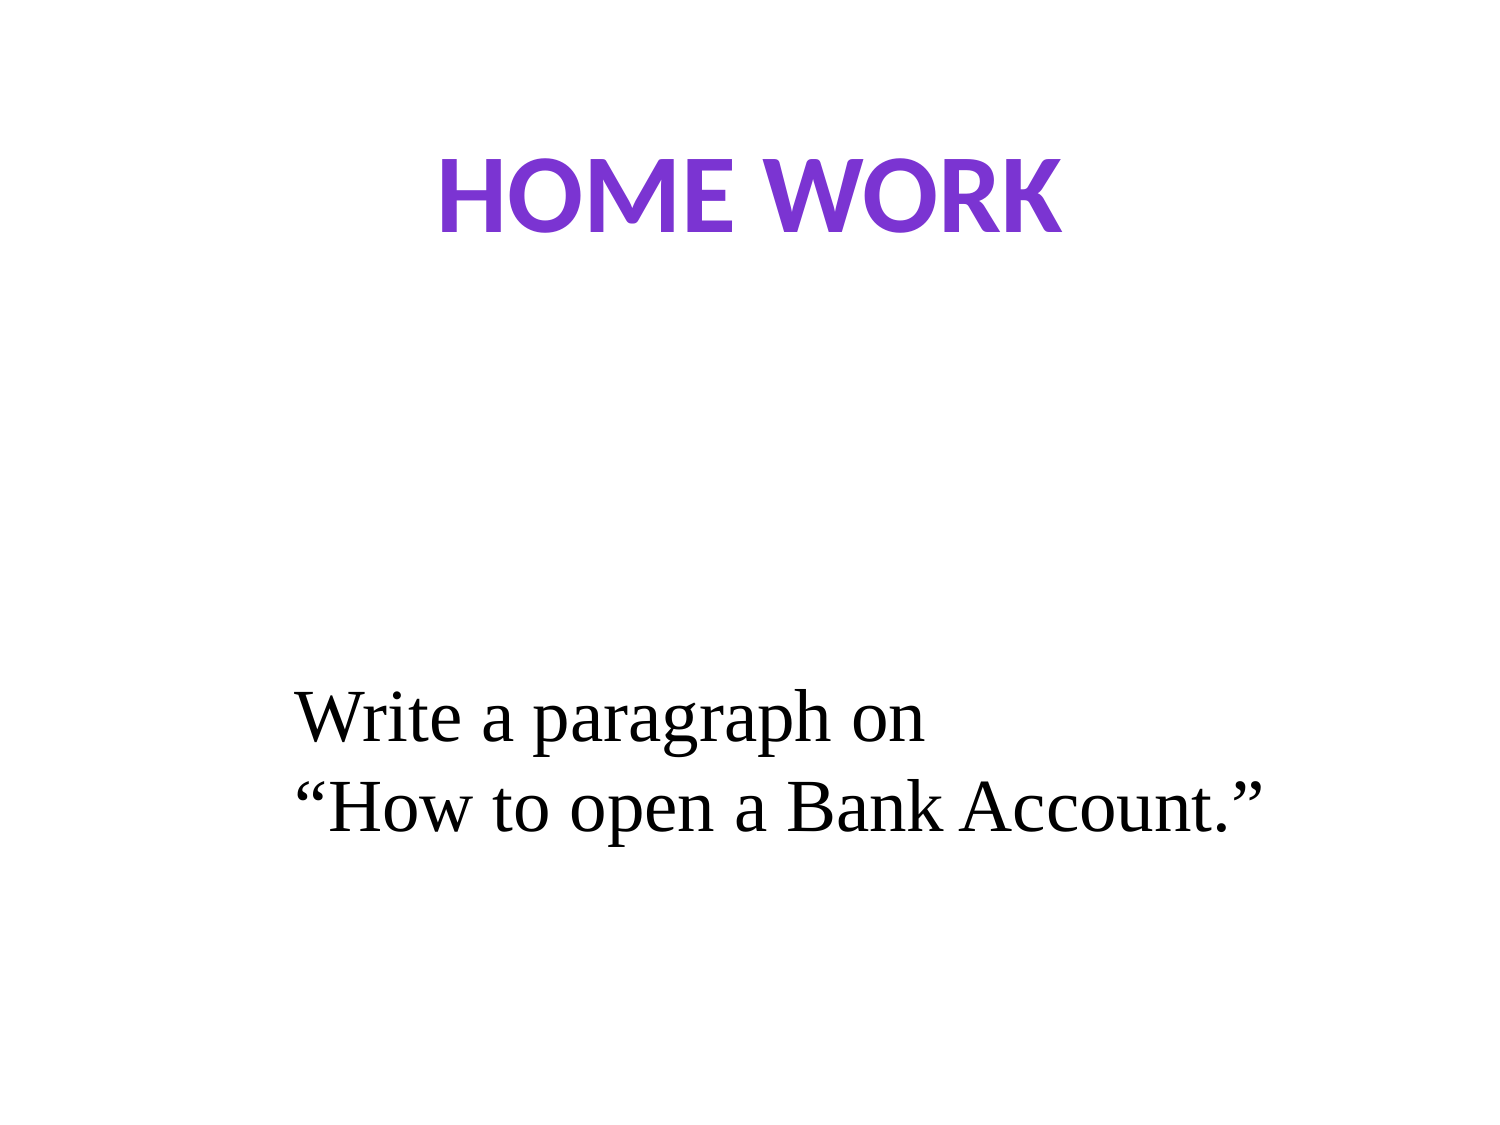

HOME WORK
Write a paragraph on
“How to open a Bank Account.”